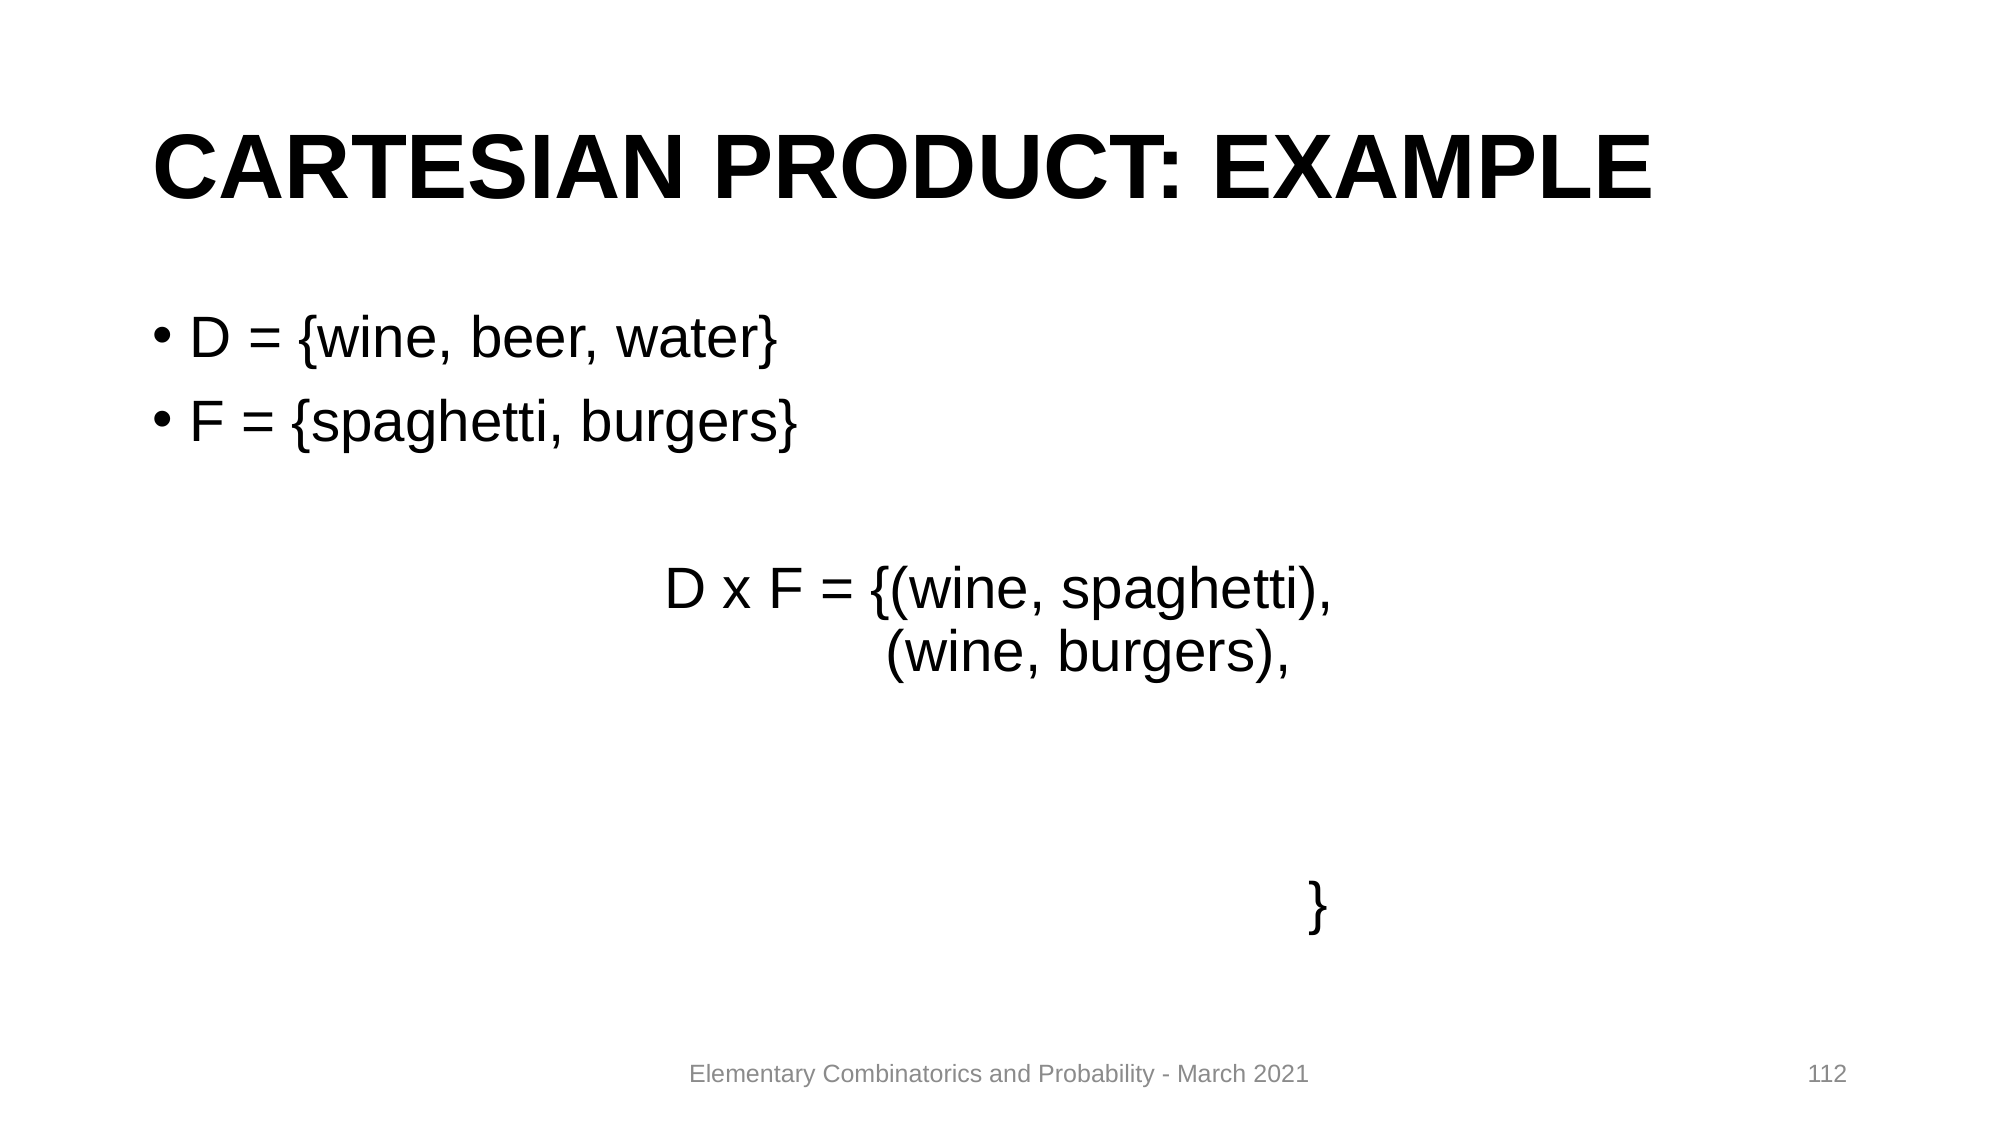

# Cartesian product: example
D = {wine, beer, water}
F = {spaghetti, burgers}

D x F = {(wine, spaghetti),
           (wine, burgers),
             (beer, spaghetti),
           (beer, burgers),
               (water, spaghetti),
              (water, burgers)}
Elementary Combinatorics and Probability - March 2021
112